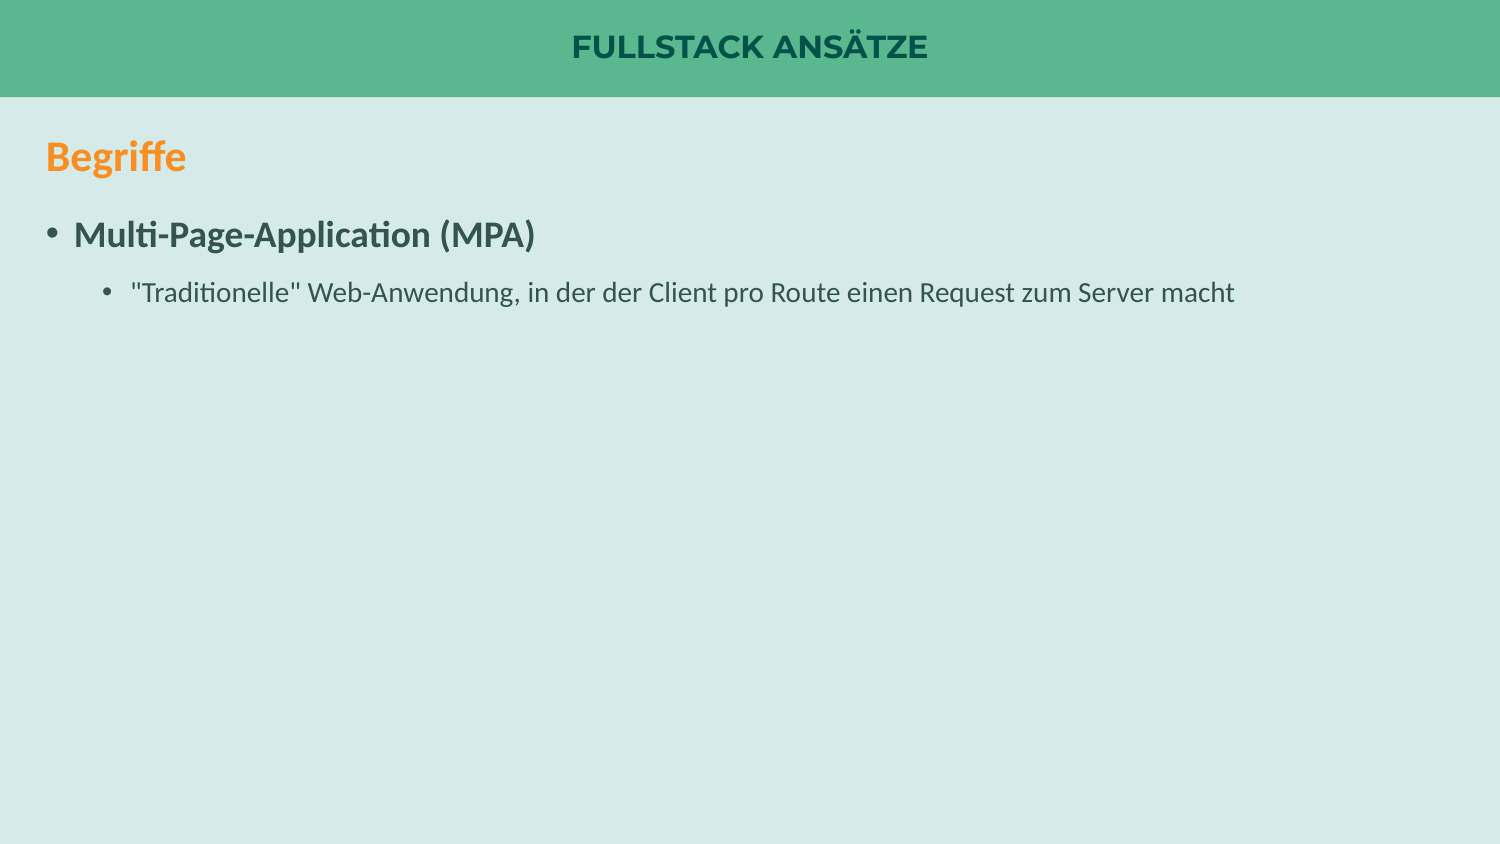

# Fullstack Ansätze
Begriffe
Multi-Page-Application (MPA)
"Traditionelle" Web-Anwendung, in der der Client pro Route einen Request zum Server macht